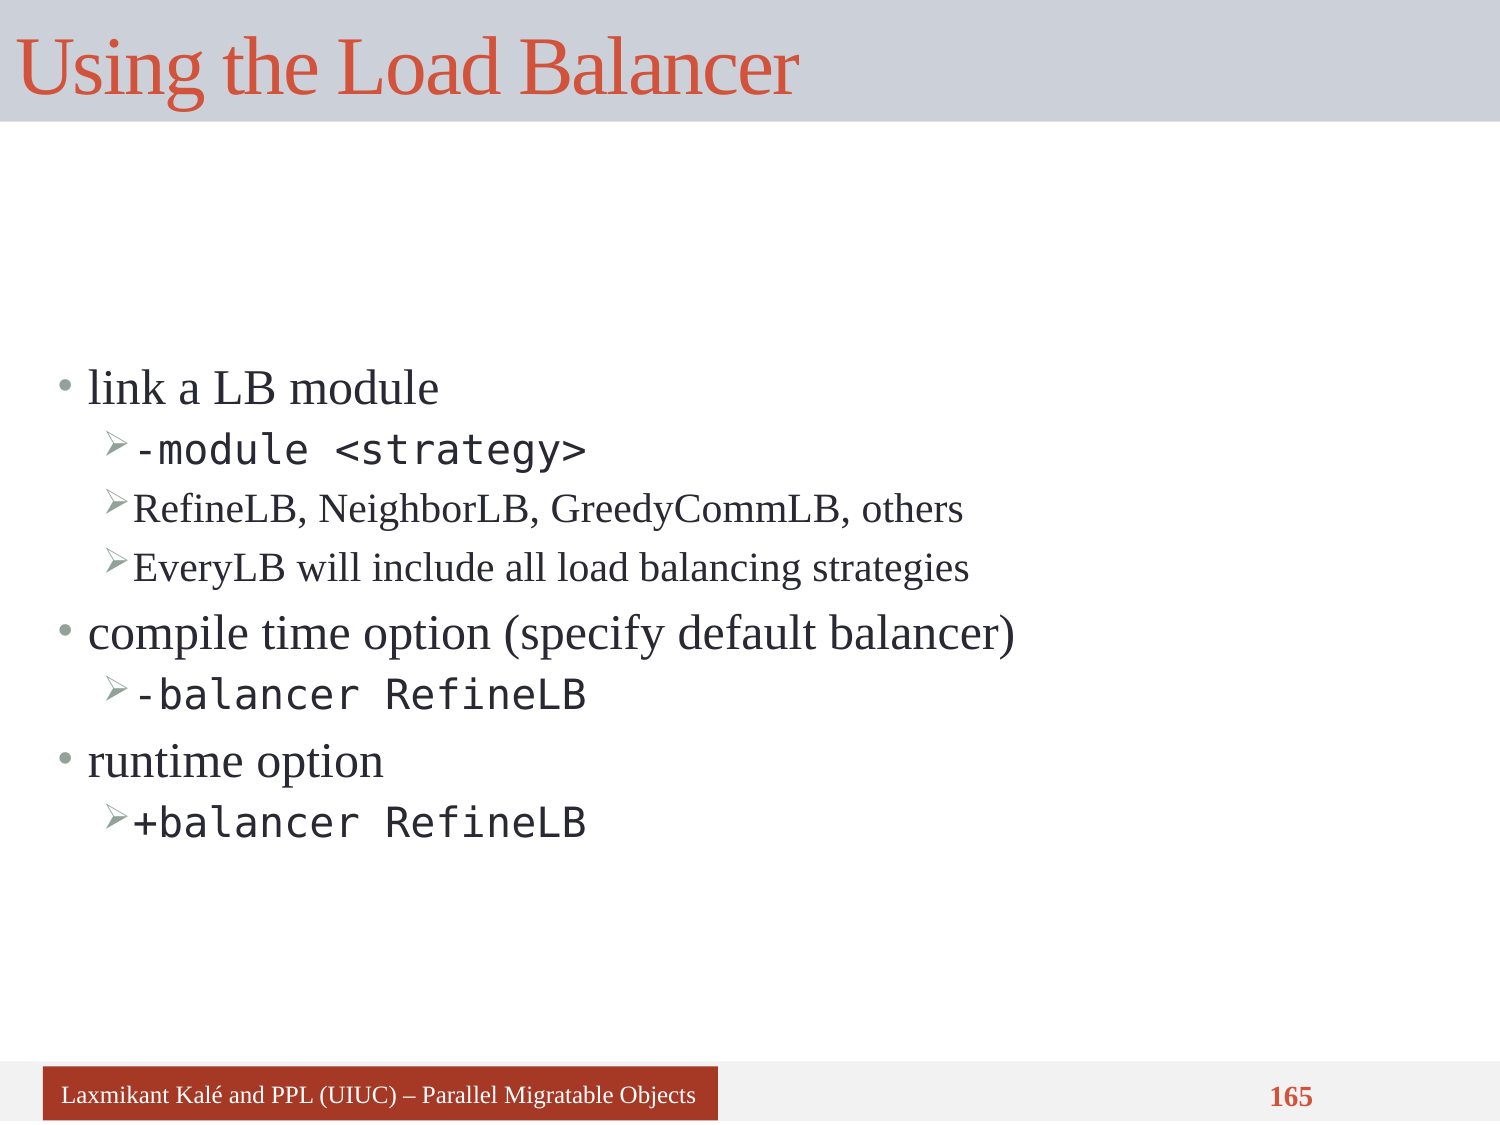

# Using the Load Balancer
link a LB module
-module <strategy>
RefineLB, NeighborLB, GreedyCommLB, others
EveryLB will include all load balancing strategies
compile time option (specify default balancer)
-balancer RefineLB
runtime option
+balancer RefineLB
Laxmikant Kalé and PPL (UIUC) – Parallel Migratable Objects
165